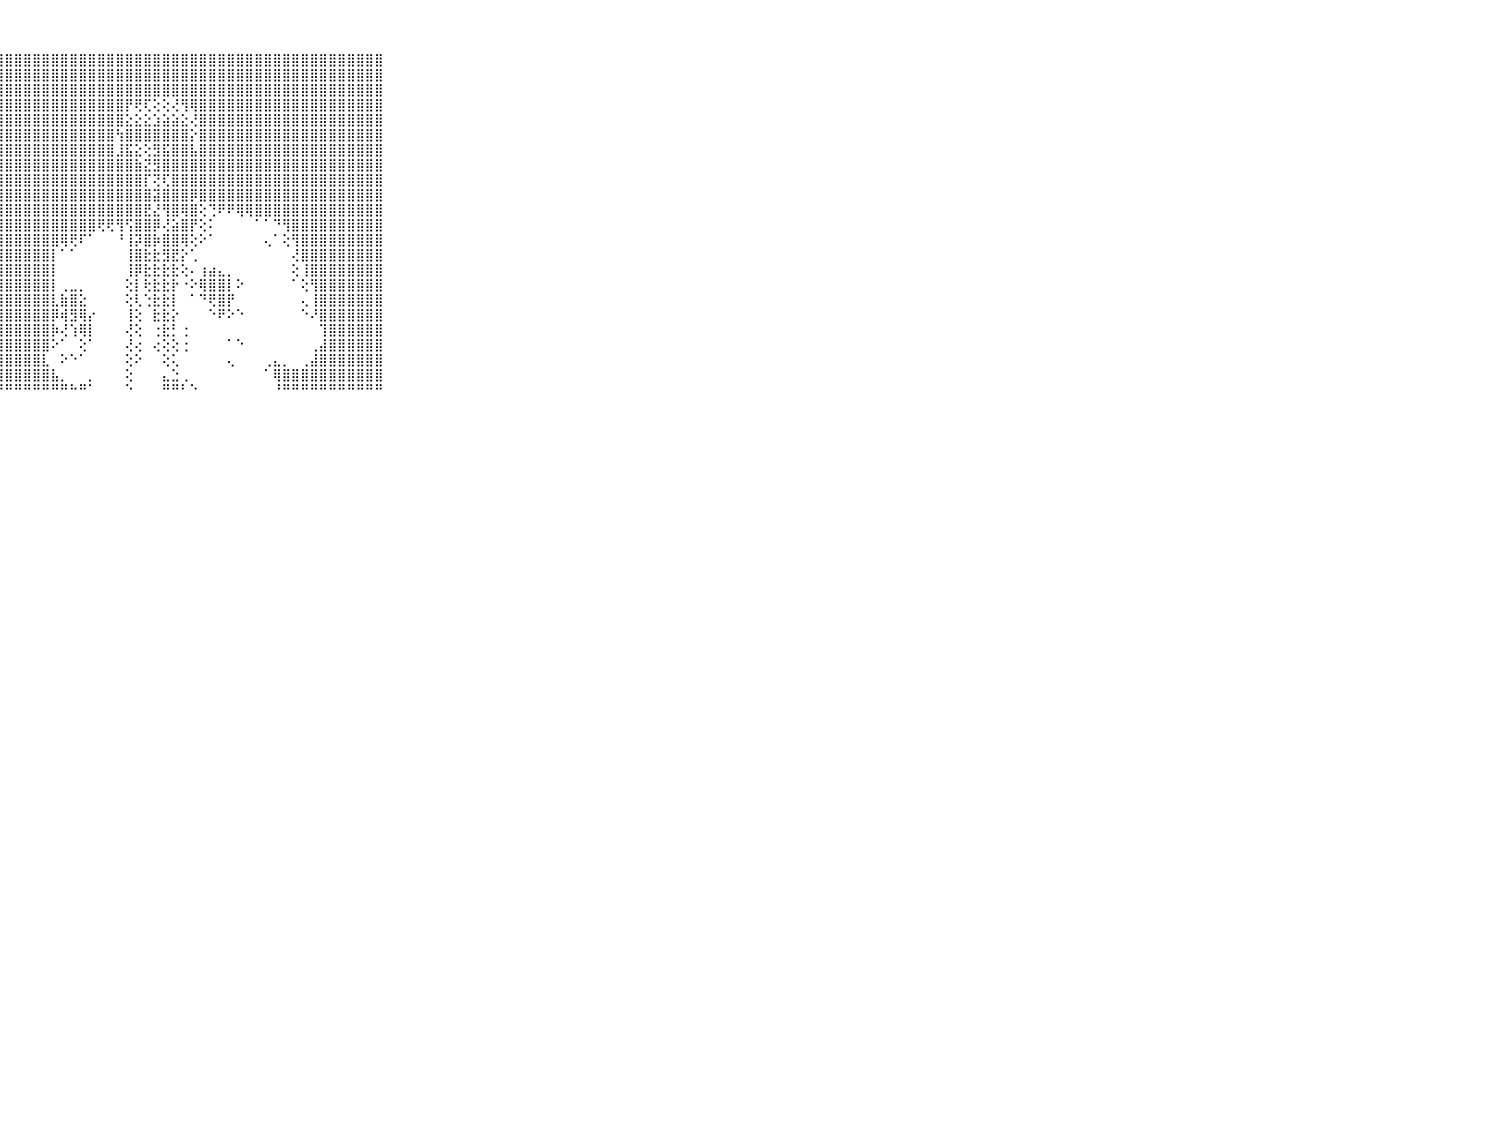

⠀⠀⠀⠀⠀⠀⠀⠀⠀⠀⠀⣿⣿⣿⣿⣿⣿⣿⣿⣿⣿⣿⣿⣿⣿⣿⣿⣿⣿⣿⣿⣿⣿⣿⣿⣿⣿⣿⣿⣿⣿⣿⣿⣿⣿⣿⣿⣿⣿⣿⣿⣿⣿⣿⣿⣿⣿⣿⣿⣿⣿⣿⣿⣿⣿⣿⣿⣿⣿⠀⠀⠀⠀⠀⠀⠀⠀⠀⠀⠀⠀
⠀⠀⠀⠀⠀⠀⠀⠀⠀⠀⠀⣿⣿⣿⣿⣿⣿⣿⣿⣿⣿⣿⣿⣿⣿⣿⣿⣿⣿⣿⣿⣿⣿⣿⣿⣿⣿⣿⣿⣿⣿⣿⣿⣿⣿⣿⣿⣿⣿⣿⣿⣿⣿⣿⣿⣿⣿⣿⣿⣿⣿⣿⣿⣿⣿⣿⣿⣿⣿⠀⠀⠀⠀⠀⠀⠀⠀⠀⠀⠀⠀
⠀⠀⠀⠀⠀⠀⠀⠀⠀⠀⠀⣿⣿⣿⣿⣿⣿⣿⣿⣿⣿⣿⣿⣿⣿⣿⣿⣿⣿⣿⣿⣿⣿⣿⣿⣿⣿⣿⣿⣿⣿⣿⣿⣿⣿⣿⣿⣿⣿⣿⣿⣿⣿⣿⣿⣿⣿⣿⣿⣿⣿⣿⣿⣿⣿⣿⣿⣿⣿⠀⠀⠀⠀⠀⠀⠀⠀⠀⠀⠀⠀
⠀⠀⠀⠀⠀⠀⠀⠀⠀⠀⠀⣿⣿⣿⣿⣿⣿⣿⣿⣿⣿⣿⣿⣿⣿⣿⣿⣿⣿⣿⣿⣿⣿⣿⣿⣿⣿⣿⣿⣿⣿⡟⢟⢏⢕⢕⢜⢻⢿⣿⣿⣿⣿⣿⣿⣿⣿⣿⣿⣿⣿⣿⣿⣿⣿⣿⣿⣿⣿⠀⠀⠀⠀⠀⠀⠀⠀⠀⠀⠀⠀
⠀⠀⠀⠀⠀⠀⠀⠀⠀⠀⠀⣿⣿⣿⣿⣿⣿⣿⣿⣿⣿⣿⣿⣿⣿⣿⣿⣿⣿⣿⣿⣿⣿⣿⣿⣿⣿⣿⣿⣿⣿⣕⣕⣕⣱⣵⣵⣕⢜⣿⣿⣿⣿⣿⣿⣿⣿⣿⣿⣿⣿⣿⣿⣿⣿⣿⣿⣿⣿⠀⠀⠀⠀⠀⠀⠀⠀⠀⠀⠀⠀
⠀⠀⠀⠀⠀⠀⠀⠀⠀⠀⠀⣿⣿⣿⣿⣿⣿⣿⣿⣿⣿⣿⣿⣿⣿⣿⣿⣿⣿⣿⣿⣿⣿⣿⣿⣿⣿⣿⣿⣿⢳⣿⣿⣿⣿⣿⣿⣿⡕⣿⣿⣿⣿⣿⣿⣿⣿⣿⣿⣿⣿⣿⣿⣿⣿⣿⣿⣿⣿⠀⠀⠀⠀⠀⠀⠀⠀⠀⠀⠀⠀
⠀⠀⠀⠀⠀⠀⠀⠀⠀⠀⠀⣿⣿⣿⣿⣿⣿⣿⣿⣿⣿⣿⣿⣿⣿⣿⣿⣿⣿⣿⣿⣿⣿⣿⣿⣿⣿⣿⣿⣿⣸⣯⣕⢕⣻⣯⣿⣿⣧⣿⣿⣿⣿⣿⣿⣿⣿⣿⣿⣿⣿⣿⣿⣿⣿⣿⣿⣿⣿⠀⠀⠀⠀⠀⠀⠀⠀⠀⠀⠀⠀
⠀⠀⠀⠀⠀⠀⠀⠀⠀⠀⠀⣿⣿⣿⣿⣿⣿⣿⣿⣿⣿⣿⣿⣿⣿⣿⣿⣿⣿⣿⣿⣿⣿⣿⣿⣿⣿⣿⣿⣿⣿⣿⣷⣝⣻⣿⣿⣿⣿⣿⣿⣿⣿⣿⣿⣿⣿⣿⣿⣿⣿⣿⣿⣿⣿⣿⣿⣿⣿⠀⠀⠀⠀⠀⠀⠀⠀⠀⠀⠀⠀
⠀⠀⠀⠀⠀⠀⠀⠀⠀⠀⠀⣿⣿⣿⣿⣿⣿⣿⣿⣿⣿⣿⣿⣿⣿⣿⣿⣿⣿⣿⣿⣿⣿⣿⣿⣿⣿⣿⣿⣿⣿⣿⣿⡏⢝⢏⣿⣿⣿⣿⣿⣿⣿⣿⣿⣿⣿⣿⣿⣿⣿⣿⣿⣿⣿⣿⣿⣿⣿⠀⠀⠀⠀⠀⠀⠀⠀⠀⠀⠀⠀
⠀⠀⠀⠀⠀⠀⠀⠀⠀⠀⠀⣿⣿⣿⣿⣿⣿⣿⣿⣿⣿⣿⣿⣿⣿⣿⣿⣿⣿⣿⣿⣿⣿⣿⣿⣿⣿⣿⣿⣿⣿⣿⣿⣿⣽⣿⣿⣿⡿⣿⣿⣿⣿⣿⣿⣿⣿⣿⣿⣿⣿⣿⣿⣿⣿⣿⣿⣿⣿⠀⠀⠀⠀⠀⠀⠀⠀⠀⠀⠀⠀
⠀⠀⠀⠀⠀⠀⠀⠀⠀⠀⠀⣿⣿⣿⣿⣿⣿⣿⣿⣿⣿⣿⣿⣿⣿⣿⣿⣿⣿⣿⣿⣿⣿⣿⣿⣿⣿⣿⣿⣿⣿⣿⣿⣟⣜⢻⣿⢿⣿⢕⢙⠟⠟⢿⢿⣿⣿⣿⣿⣿⣿⣿⣿⣿⣿⣿⣿⣿⣿⠀⠀⠀⠀⠀⠀⠀⠀⠀⠀⠀⠀
⠀⠀⠀⠀⠀⠀⠀⠀⠀⠀⠀⣿⣿⣿⣿⣿⣿⣿⣿⣿⣿⣿⣿⣿⣿⣿⣿⣿⣿⣿⣿⣿⣿⣿⣿⣿⣿⣿⢟⢟⢻⢫⣿⣿⡿⢜⣵⣿⡟⢕⠅⠀⠀⠀⠀⠁⠁⠙⢻⣿⣿⣿⣿⣿⣿⣿⣿⣿⣿⠀⠀⠀⠀⠀⠀⠀⠀⠀⠀⠀⠀
⠀⠀⠀⠀⠀⠀⠀⠀⠀⠀⠀⣿⣿⣿⣿⣿⣿⣿⣿⣿⣿⣿⣿⣿⣿⣿⣿⣿⣿⣿⣿⣿⣿⣿⢿⢟⠏⠁⠀⠀⠘⢸⡽⣿⡷⣿⣿⢿⢕⠕⠁⠀⠀⠀⠀⠀⢄⠁⢕⢻⣿⣿⣿⣿⣿⣿⣿⣿⣿⠀⠀⠀⠀⠀⠀⠀⠀⠀⠀⠀⠀
⠀⠀⠀⠀⠀⠀⠀⠀⠀⠀⠀⣿⣿⣿⣿⣿⣿⣿⣿⣿⣿⣿⣿⣿⣿⣿⣿⣿⣿⣿⣿⣿⣿⡇⠁⠁⠀⠀⠀⠀⠀⢸⣿⣗⣗⣻⣟⡕⢁⠀⠀⠀⠀⠀⠀⠀⠀⠀⠀⢜⣿⣿⣿⣿⣿⣿⣿⣿⣿⠀⠀⠀⠀⠀⠀⠀⠀⠀⠀⠀⠀
⠀⠀⠀⠀⠀⠀⠀⠀⠀⠀⠀⣿⣿⣿⣿⣿⣿⣿⣿⣿⣿⣿⣿⣿⣿⣿⣿⣿⣿⣿⣿⣿⣿⡇⠀⠀⠀⠀⠀⠀⠀⢸⡿⣗⣗⣗⣗⢕⠄⢰⣴⣄⡀⠀⠀⠀⠀⠀⠀⢕⢸⣿⣿⣿⣿⣿⣿⣿⣿⠀⠀⠀⠀⠀⠀⠀⠀⠀⠀⠀⠀
⠀⠀⠀⠀⠀⠀⠀⠀⠀⠀⠀⣿⣿⣿⣿⣿⣿⣿⣿⣿⣿⣿⣿⣿⣿⣿⣿⣿⣿⣿⣿⣿⣿⡇⢀⣀⡀⠀⠀⠀⠀⢕⡇⢗⣗⣗⡗⠐⠕⢿⣿⣿⡇⠕⠀⠀⠀⠀⠀⠁⢕⢻⣿⣿⣿⣿⣿⣿⣿⠀⠀⠀⠀⠀⠀⠀⠀⠀⠀⠀⠀
⠀⠀⠀⠀⠀⠀⠀⠀⠀⠀⠀⣿⣿⣿⣿⣿⣿⣿⣿⣿⣿⣿⣿⣿⣿⣿⣿⣿⣿⣿⣿⣿⣿⣇⣷⣿⣕⠀⠀⠀⠀⢕⢇⢑⣗⣗⡇⠀⠁⠙⢟⣿⡟⠀⠀⠀⠀⠀⠀⠀⢄⢸⣿⣿⣿⣿⣿⣿⣿⠀⠀⠀⠀⠀⠀⠀⠀⠀⠀⠀⠀
⠀⠀⠀⠀⠀⠀⠀⠀⠀⠀⠀⣿⣿⣿⣿⣿⣿⣿⣿⣿⣿⣿⣿⣿⣿⣿⣿⣿⣿⣿⣿⣿⣿⡿⢾⣻⢿⡔⠀⠀⠀⢸⢕⠀⣗⣗⡕⠀⠀⠀⠑⠟⠕⠑⠀⠀⠀⠀⠀⠀⠑⠜⣿⣿⣿⣿⣿⣿⣿⠀⠀⠀⠀⠀⠀⠀⠀⠀⠀⠀⠀
⠀⠀⠀⠀⠀⠀⠀⠀⠀⠀⠀⣿⣿⣿⣿⣿⣿⣿⣿⣿⣿⣿⣿⣿⣿⣿⣿⣿⣿⣿⣿⣿⣿⡷⢜⢱⢿⡇⠀⠀⠀⢜⢕⠀⢐⣗⡃⢐⠀⠀⠀⠀⠀⠀⠀⠀⠀⠀⠀⠀⠀⠀⢹⣿⣿⣿⣿⣿⣿⠀⠀⠀⠀⠀⠀⠀⠀⠀⠀⠀⠀
⠀⠀⠀⠀⠀⠀⠀⠀⠀⠀⠀⣿⣿⣿⣿⣿⣿⣿⣿⣿⣿⣿⣿⣿⣿⣿⣿⣿⣿⣿⣿⣿⣿⠕⠁⠀⢕⠁⠀⠀⠀⢜⢔⠀⢔⢕⢕⢐⠀⠀⠀⠀⠁⠑⠀⠀⠀⠀⠀⠀⠀⢀⣼⣿⣿⣿⣿⣿⣿⠀⠀⠀⠀⠀⠀⠀⠀⠀⠀⠀⠀
⠀⠀⠀⠀⠀⠀⠀⠀⠀⠀⠀⣿⣿⣿⣿⣿⣿⣿⣿⣿⣿⣿⣿⣿⣿⣿⣿⣿⣿⣿⣿⣿⣇⠀⠕⠑⠁⠀⠀⠀⠀⢕⠕⠀⠀⢕⢅⠀⠀⠀⠀⠀⢄⠀⠀⠀⢀⣄⡀⠀⢀⣼⣿⣿⣿⣿⣿⣿⣿⠀⠀⠀⠀⠀⠀⠀⠀⠀⠀⠀⠀
⠀⠀⠀⠀⠀⠀⠀⠀⠀⠀⠀⣿⣿⣿⣿⣿⣿⣿⣿⣿⣿⣿⣿⣿⣿⣿⣿⣿⣿⣿⣿⣿⣿⣧⡀⠀⠀⡀⠀⠀⠀⢕⠀⠀⠀⣄⣑⢀⠀⠀⠀⠀⠀⠀⠀⠀⠁⢿⣿⣿⣿⣿⣿⣿⣿⣿⣿⣿⣿⠀⠀⠀⠀⠀⠀⠀⠀⠀⠀⠀⠀
⠀⠀⠀⠀⠀⠀⠀⠀⠀⠀⠀⠛⠛⠛⠛⠛⠛⠛⠛⠛⠛⠛⠛⠛⠛⠛⠛⠛⠛⠛⠛⠛⠛⠛⠛⠓⠛⠁⠀⠀⠀⠑⠀⠀⠀⠛⠛⠃⠑⠀⠀⠀⠀⠀⠀⠀⠀⠘⠛⠛⠛⠛⠛⠛⠛⠛⠛⠛⠛⠀⠀⠀⠀⠀⠀⠀⠀⠀⠀⠀⠀